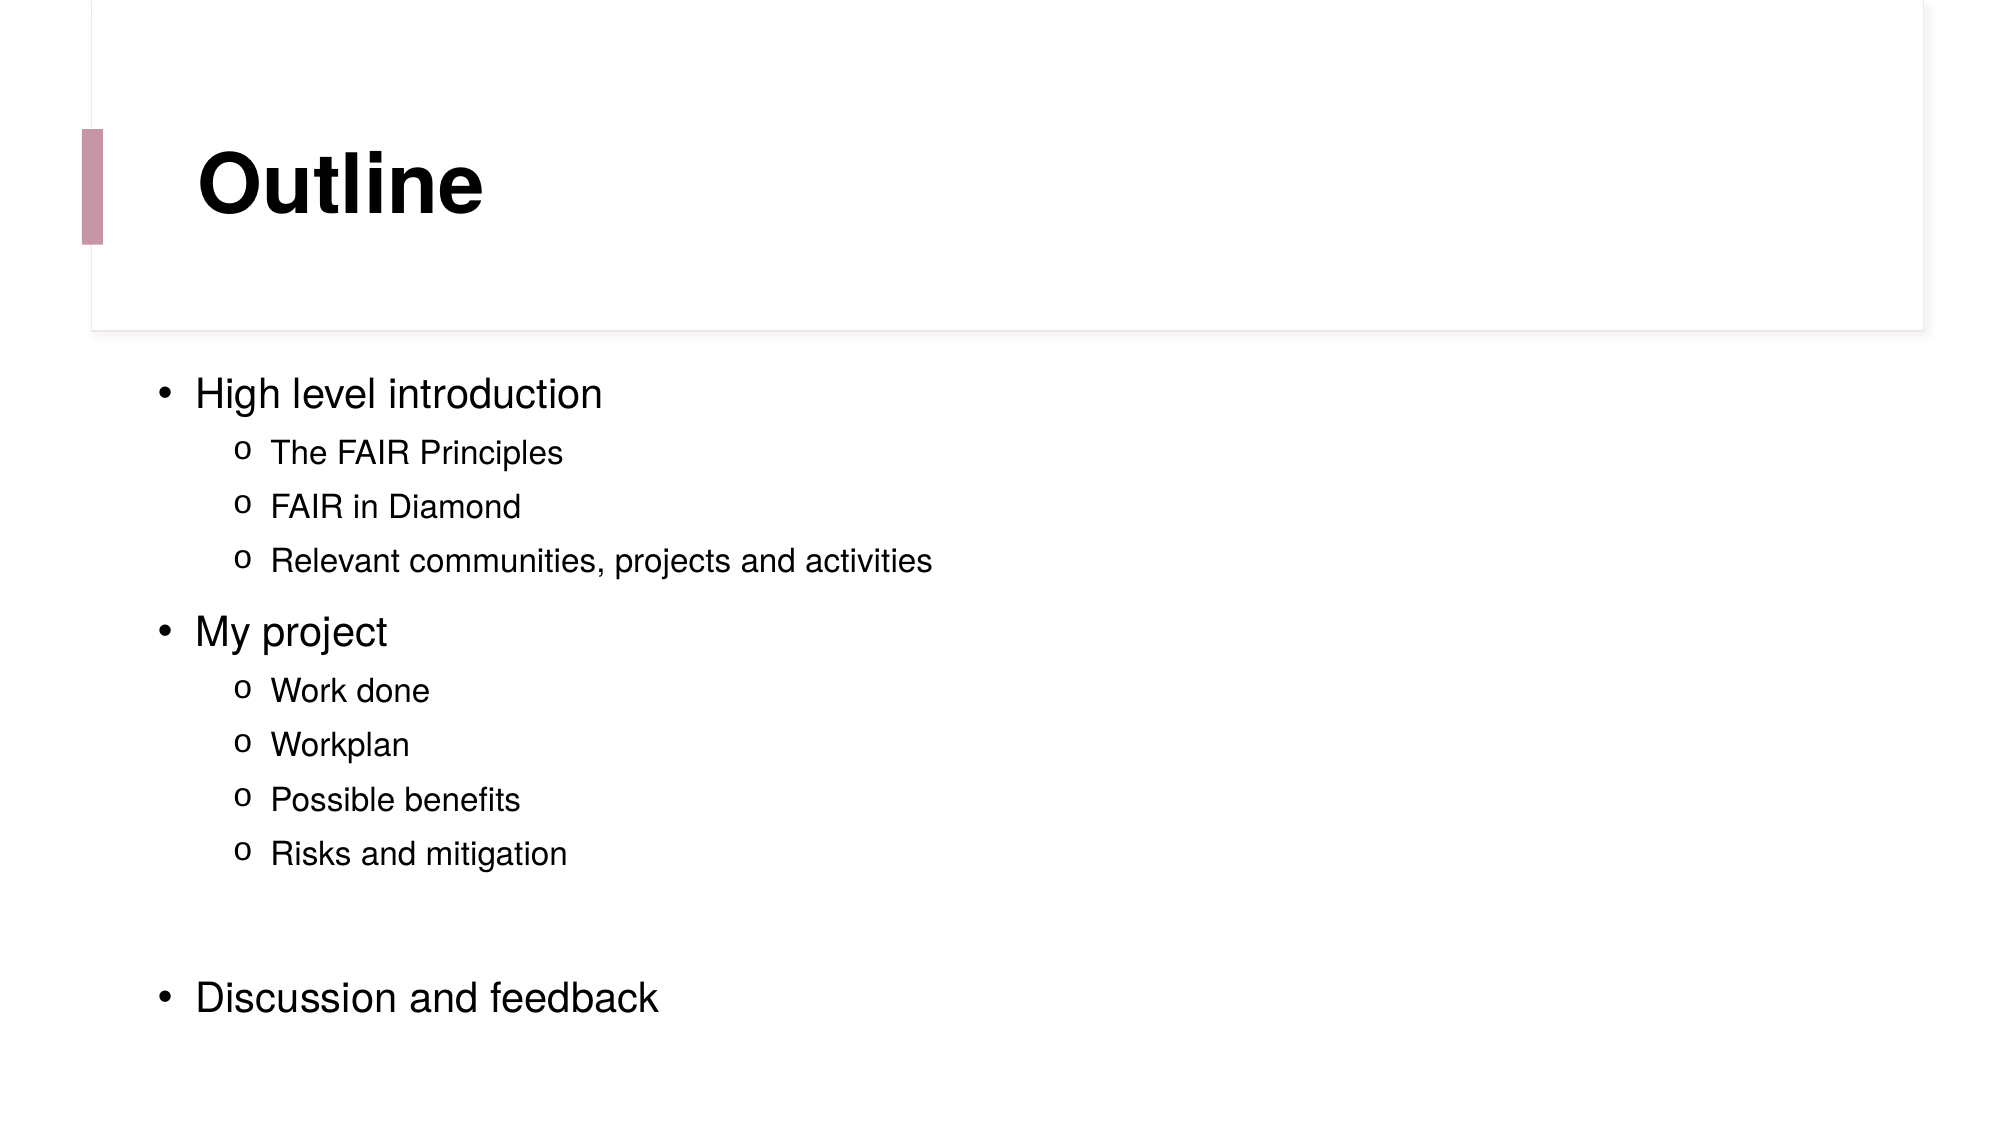

# Outline

High level introduction
The FAIR Principles
FAIR in Diamond
Relevant communities, projects and activities
My project
Work done
Workplan
Possible benefits
Risks and mitigation

Discussion and feedback